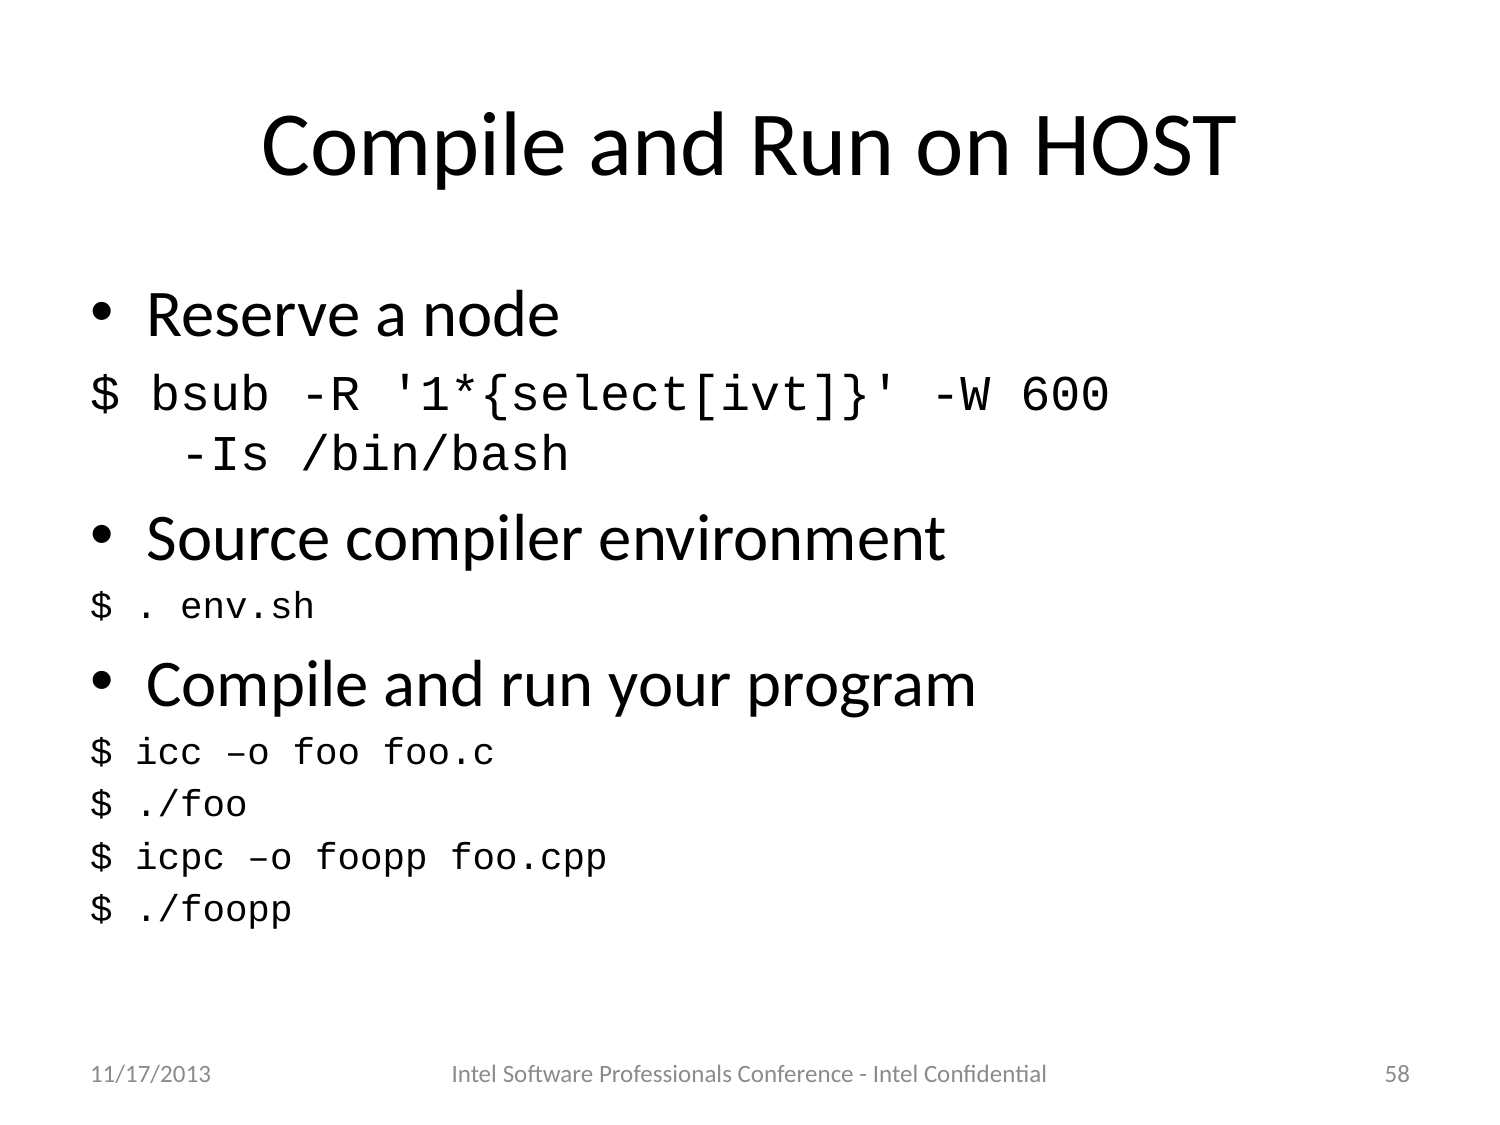

# Compile and Run on HOST
Reserve a node
$ bsub -R '1*{select[ivt]}' -W 600
   -Is /bin/bash
Source compiler environment
$ . env.sh
Compile and run your program
$ icc –o foo foo.c
$ ./foo
$ icpc –o foopp foo.cpp
$ ./foopp

11/17/2013
Intel Software Professionals Conference - Intel Confidential
58